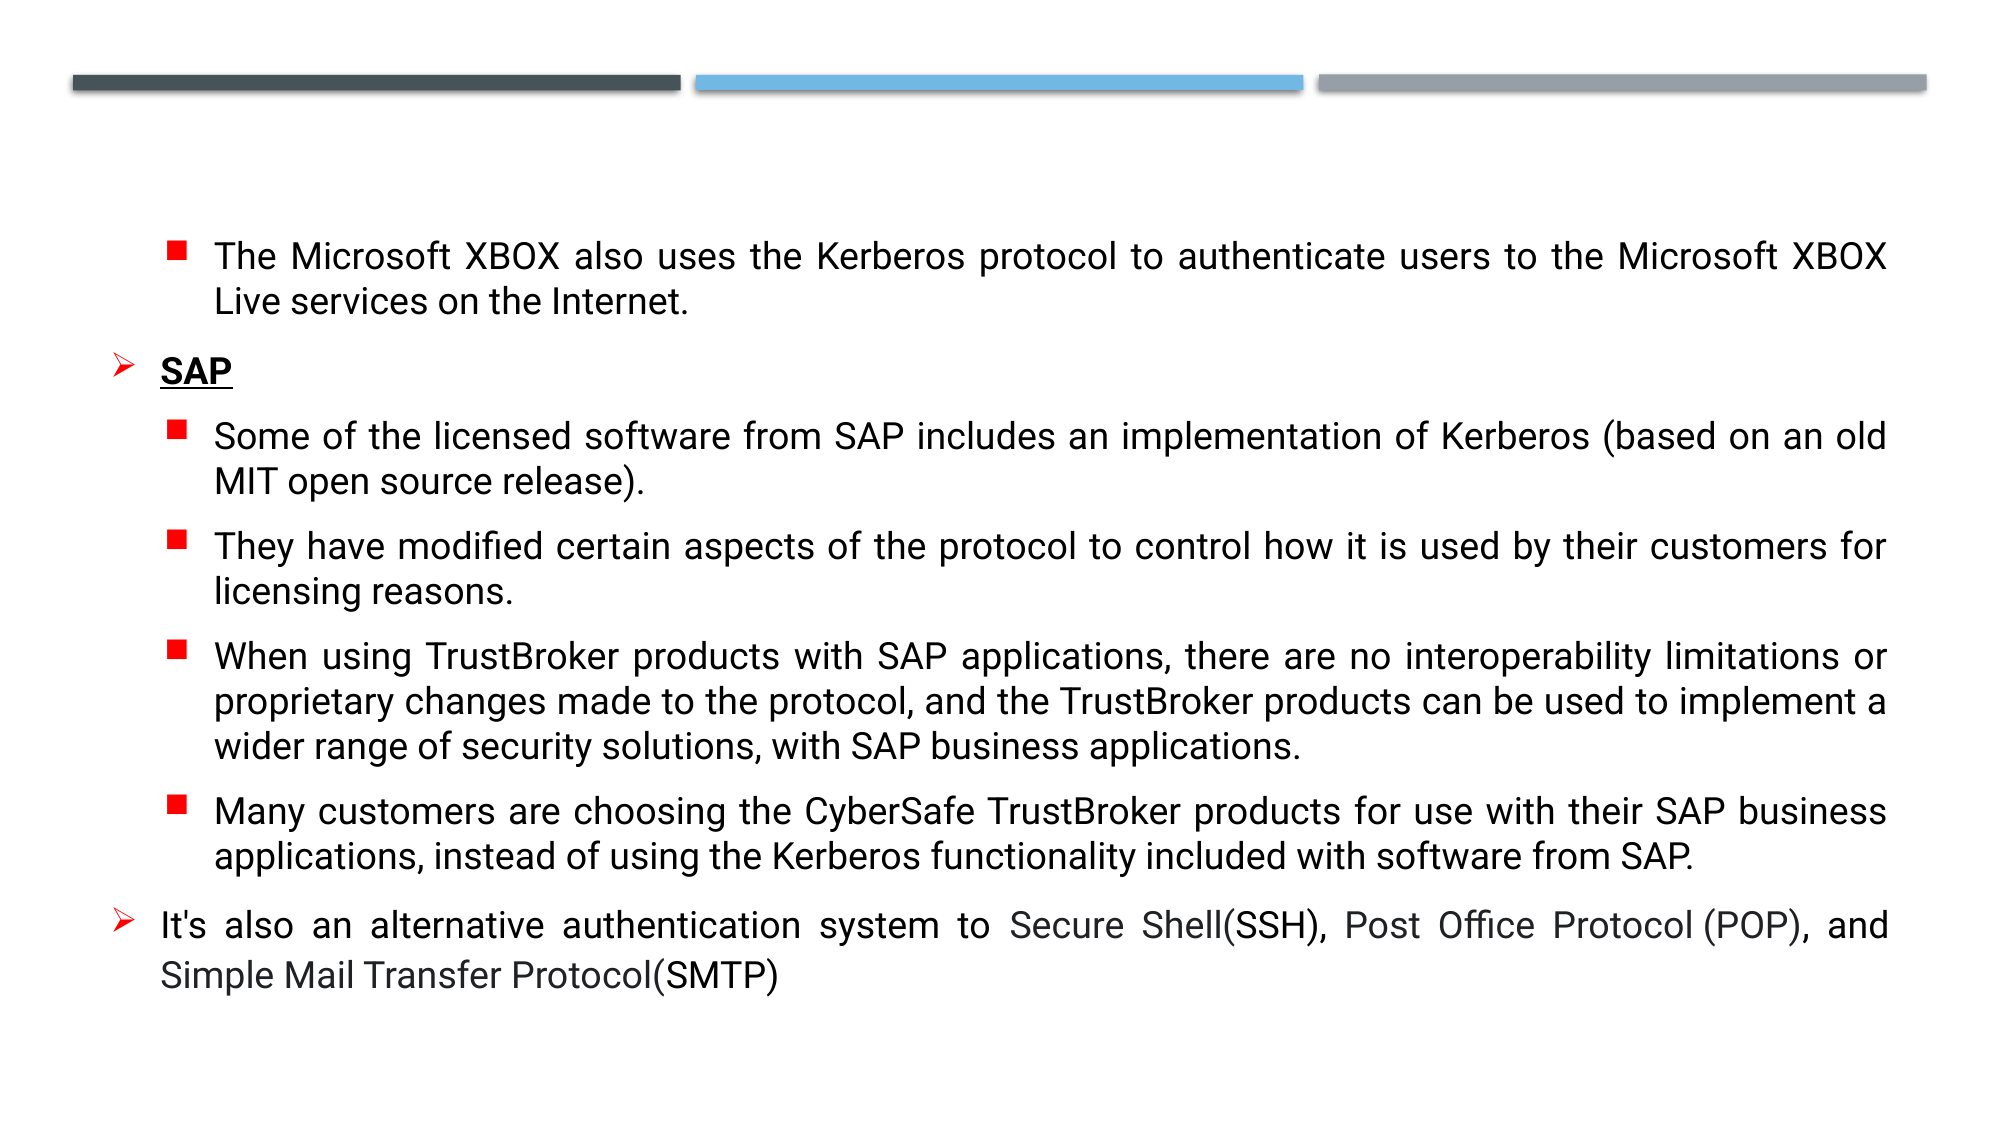

The Microsoft XBOX also uses the Kerberos protocol to authenticate users to the Microsoft XBOX Live services on the Internet.
SAP
Some of the licensed software from SAP includes an implementation of Kerberos (based on an old MIT open source release).
They have modified certain aspects of the protocol to control how it is used by their customers for licensing reasons.
When using TrustBroker products with SAP applications, there are no interoperability limitations or proprietary changes made to the protocol, and the TrustBroker products can be used to implement a wider range of security solutions, with SAP business applications.
Many customers are choosing the CyberSafe TrustBroker products for use with their SAP business applications, instead of using the Kerberos functionality included with software from SAP.
It's also an alternative authentication system to Secure Shell(SSH), Post Office Protocol (POP), and Simple Mail Transfer Protocol(SMTP)